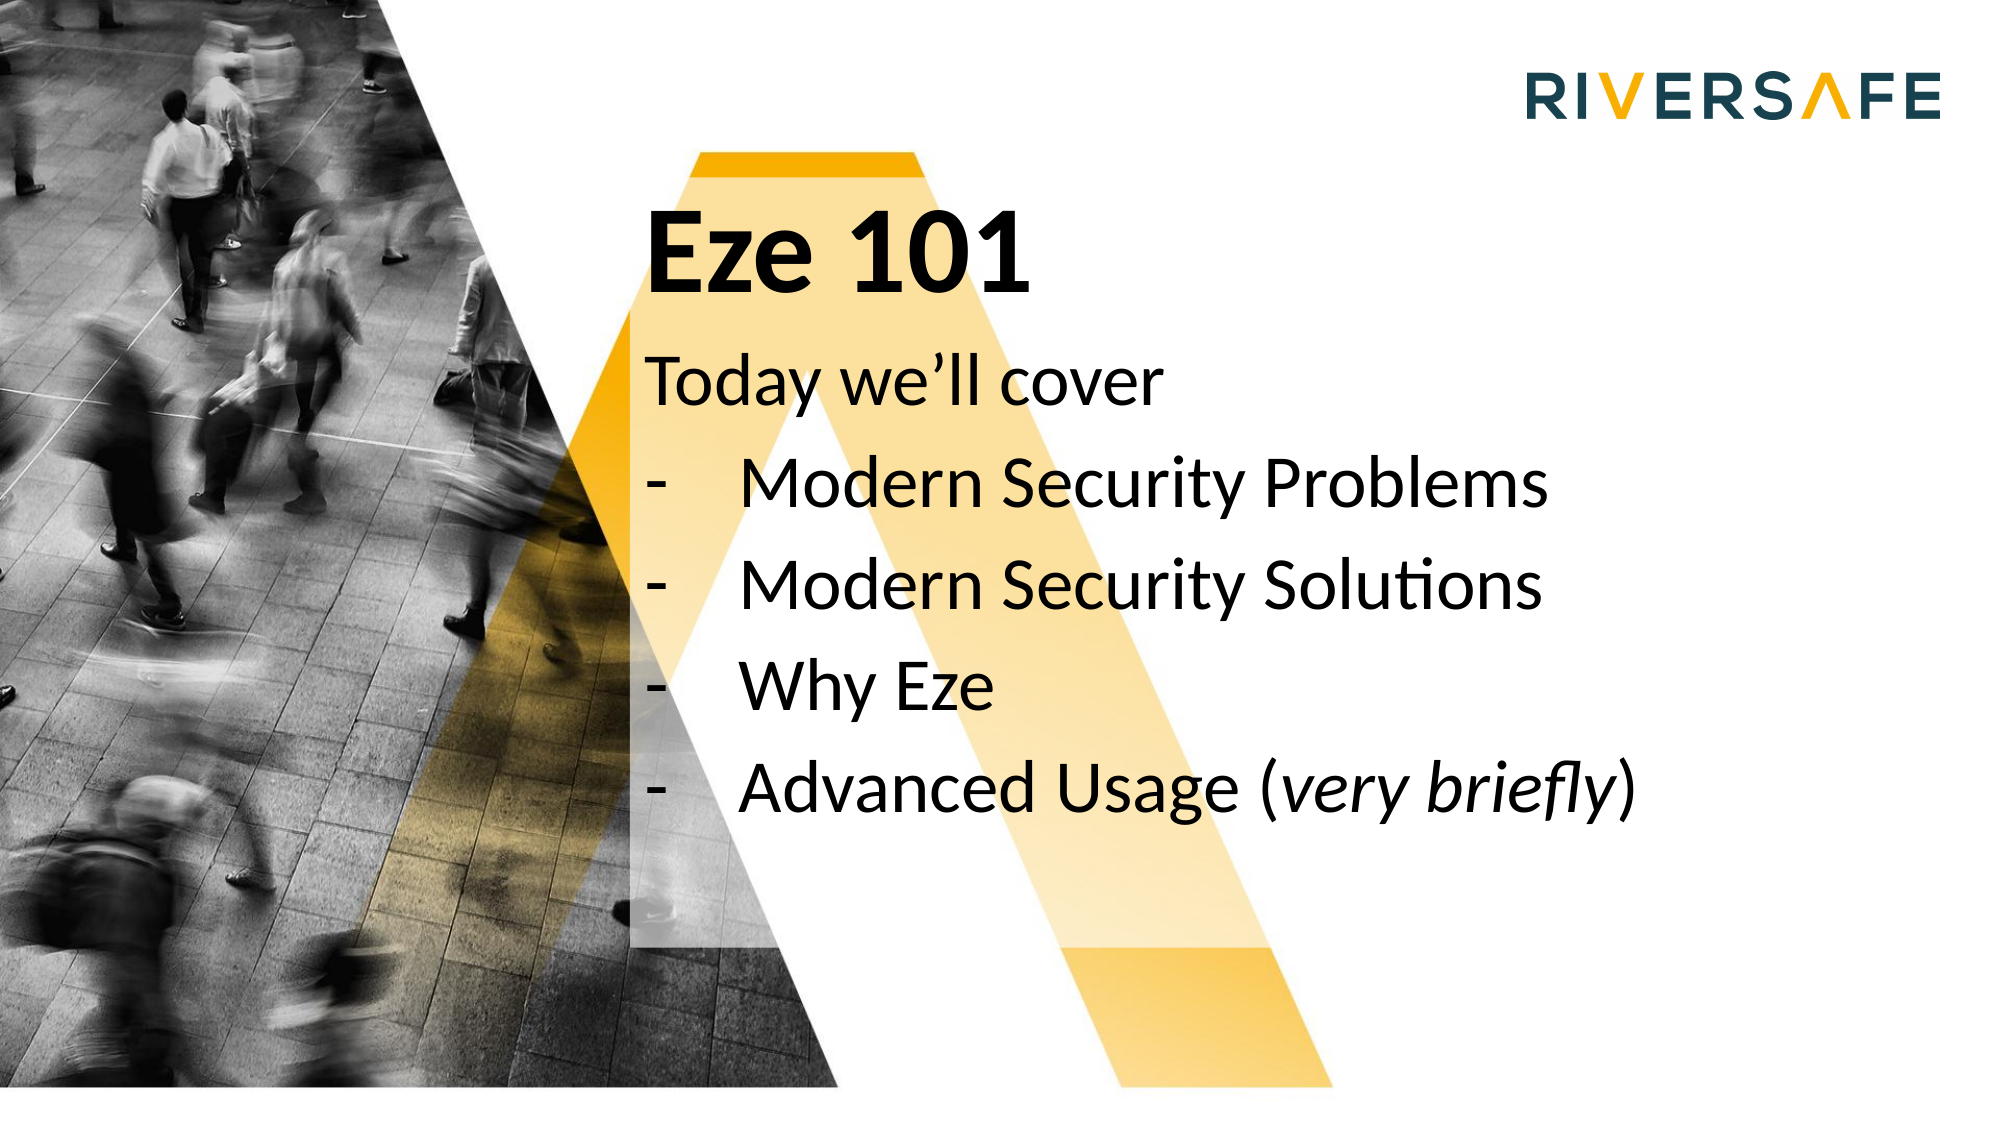

Eze 101
Today we’ll cover
Modern Security Problems
Modern Security Solutions
Why Eze
Advanced Usage (very briefly)